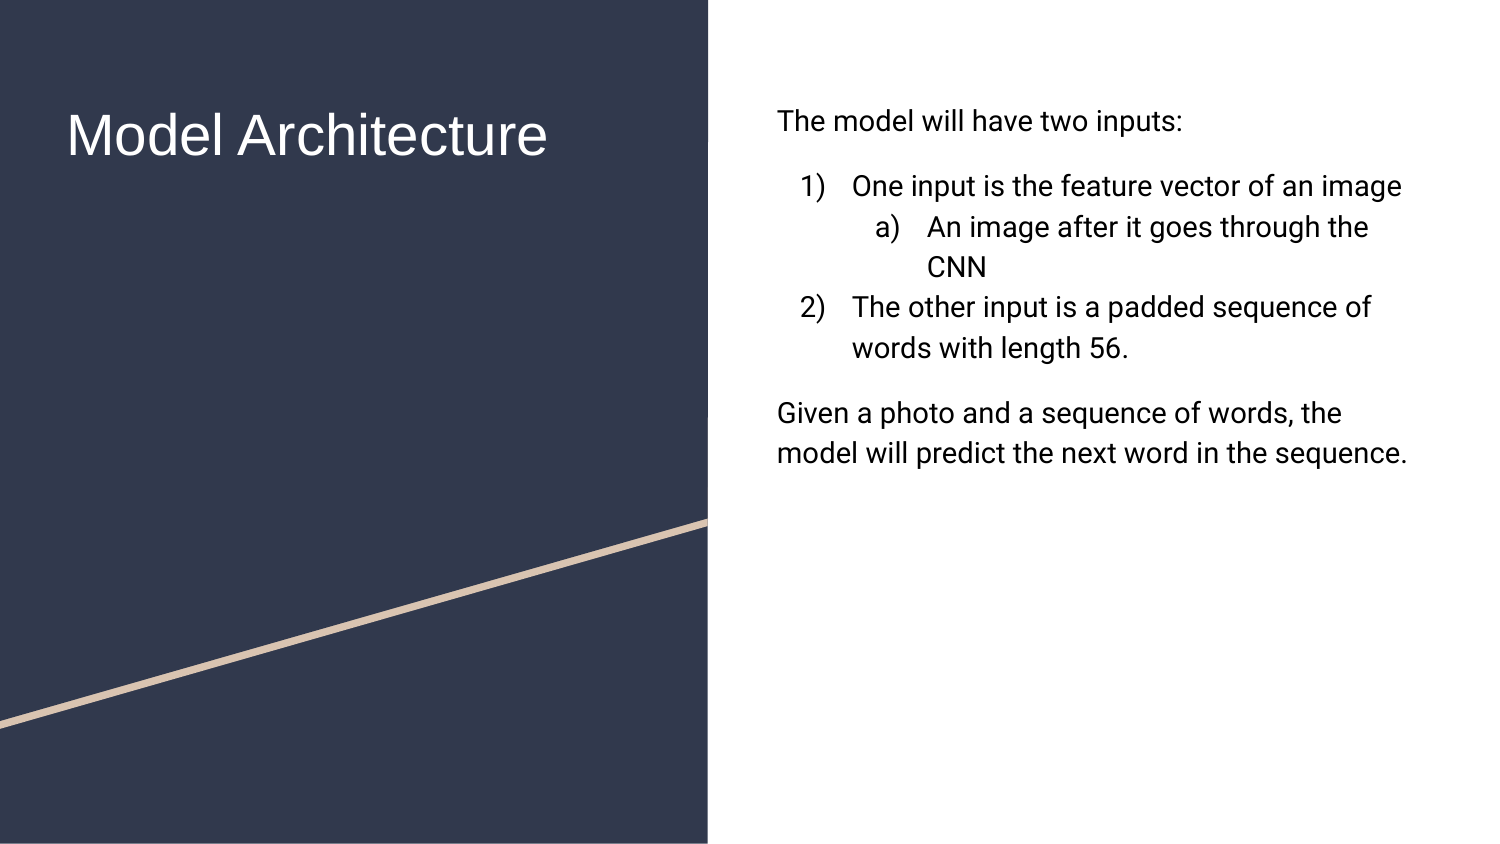

# Model Architecture
The model will have two inputs:
One input is the feature vector of an image
An image after it goes through the CNN
The other input is a padded sequence of words with length 56.
Given a photo and a sequence of words, the model will predict the next word in the sequence.